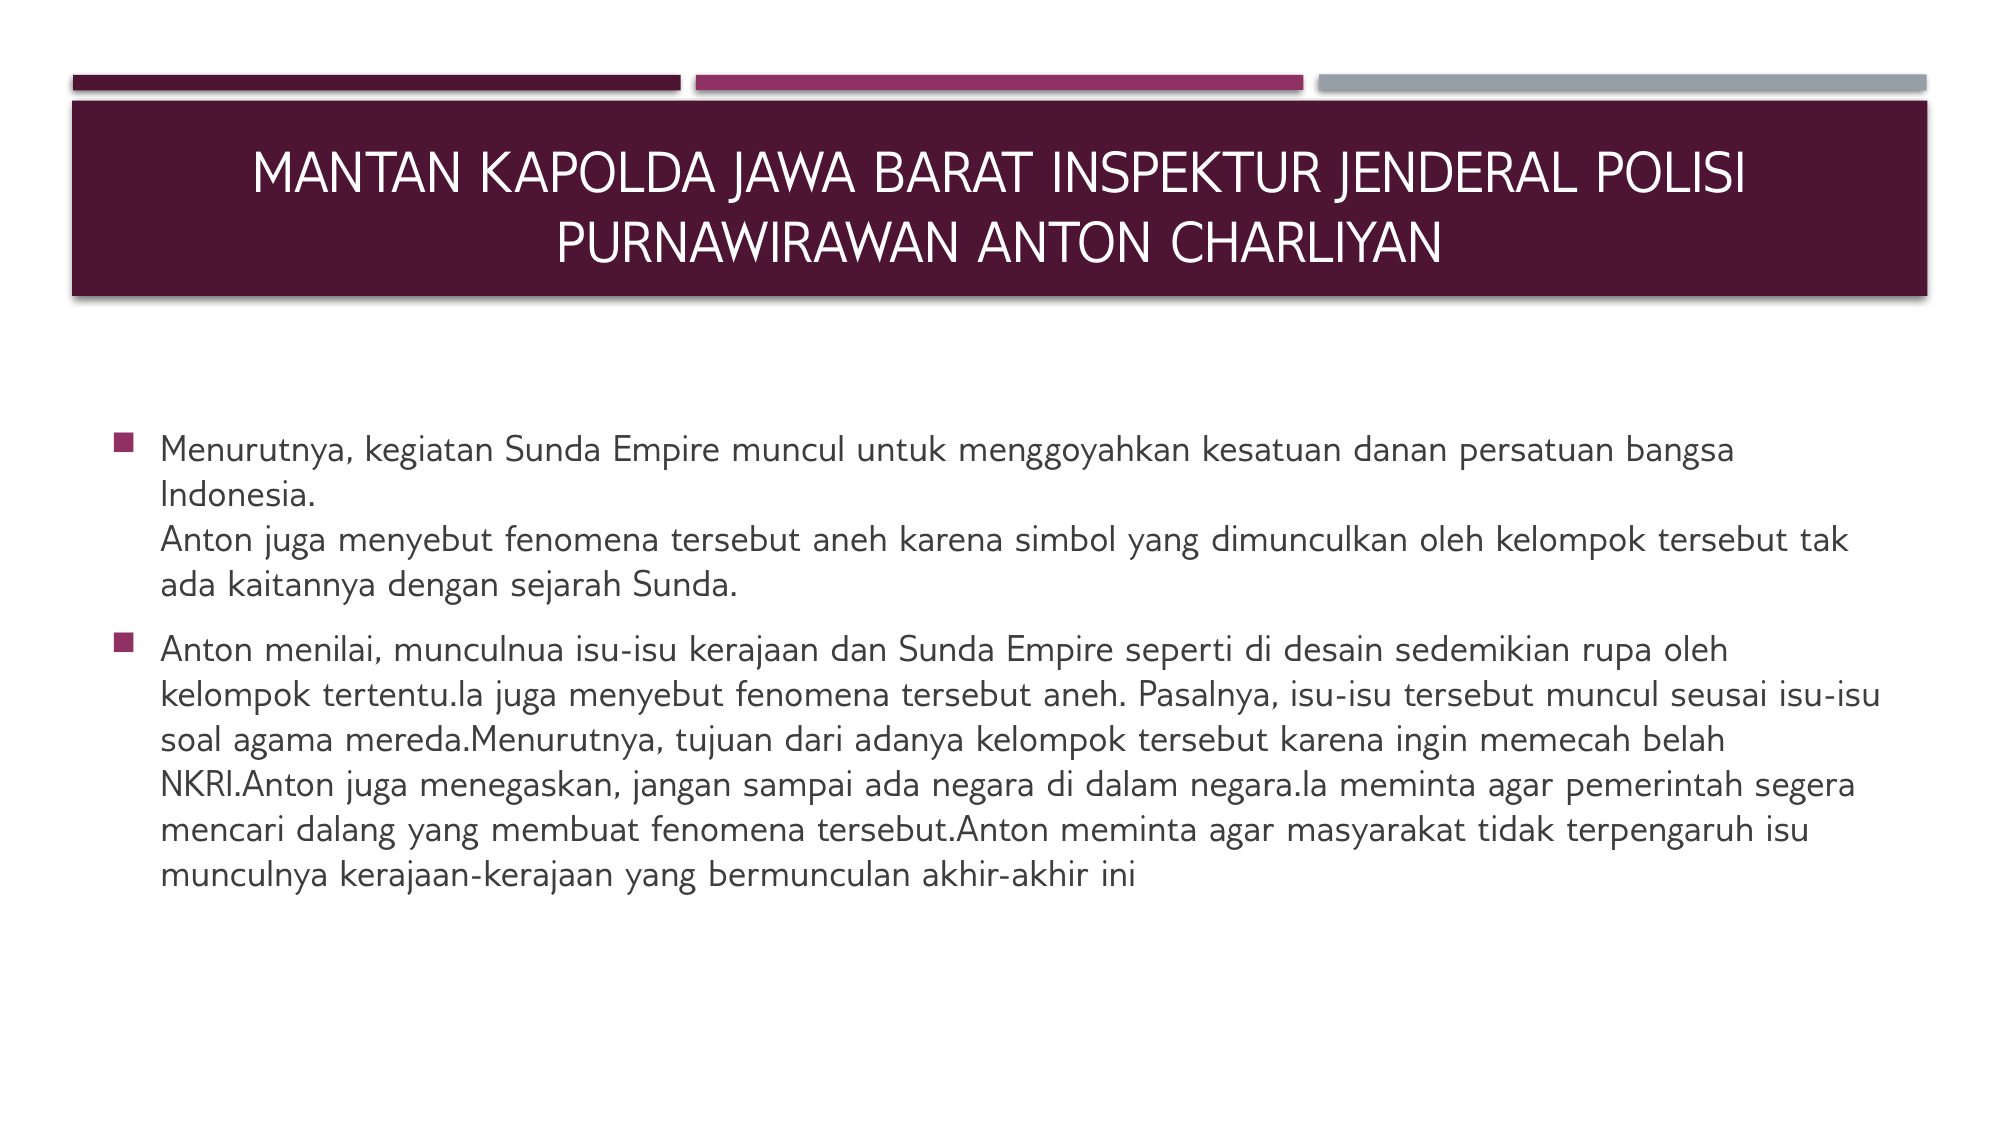

# Mantan Kapolda Jawa Barat Inspektur Jenderal Polisi Purnawirawan Anton Charliyan
Menurutnya, kegiatan Sunda Empire muncul untuk menggoyahkan kesatuan danan persatuan bangsa Indonesia.
Anton juga menyebut fenomena tersebut aneh karena simbol yang dimunculkan oleh kelompok tersebut tak ada kaitannya dengan sejarah Sunda.
Anton menilai, munculnua isu-isu kerajaan dan Sunda Empire seperti di desain sedemikian rupa oleh kelompok tertentu.Ia juga menyebut fenomena tersebut aneh. Pasalnya, isu-isu tersebut muncul seusai isu-isu soal agama mereda.Menurutnya, tujuan dari adanya kelompok tersebut karena ingin memecah belah NKRI.Anton juga menegaskan, jangan sampai ada negara di dalam negara.Ia meminta agar pemerintah segera mencari dalang yang membuat fenomena tersebut.Anton meminta agar masyarakat tidak terpengaruh isu munculnya kerajaan-kerajaan yang bermunculan akhir-akhir ini